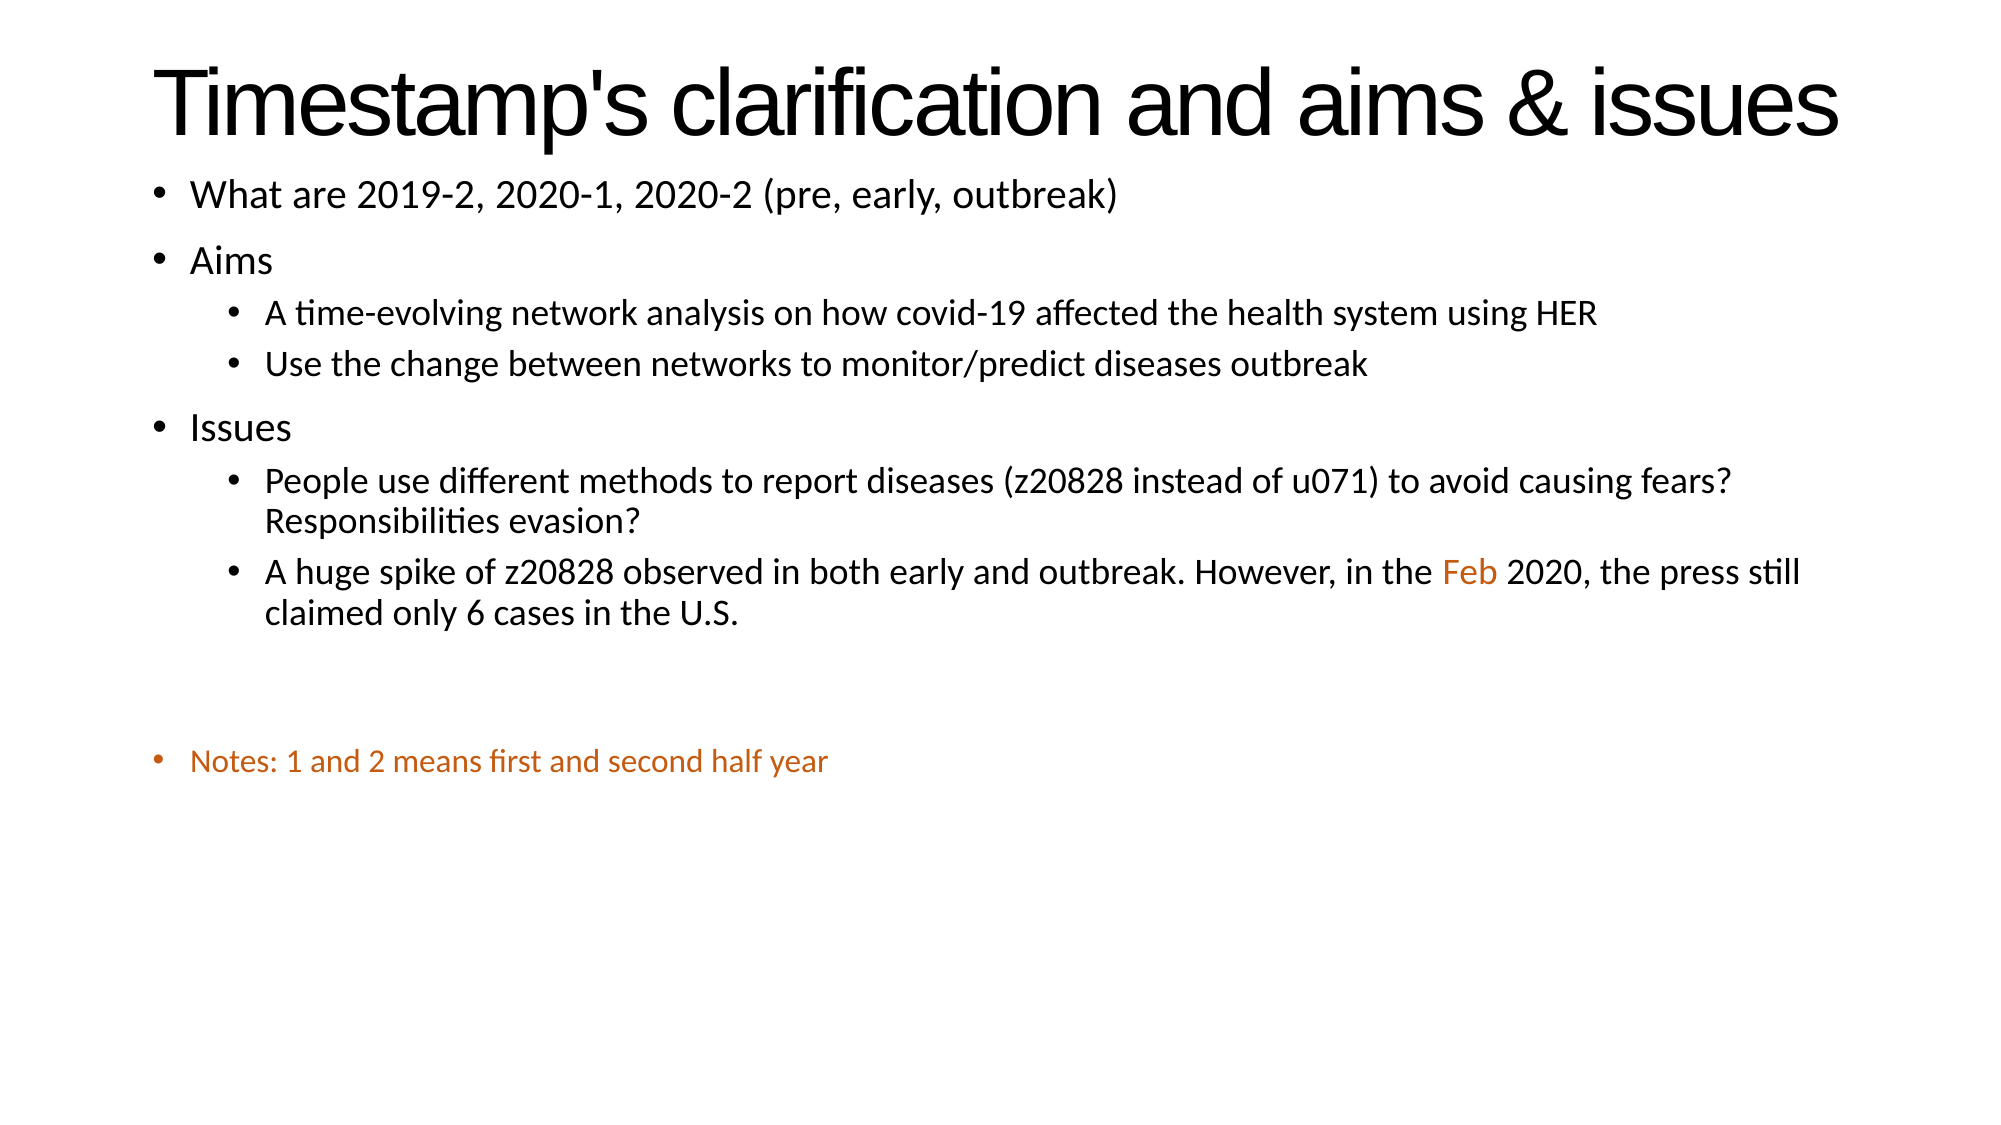

# Timestamp's clarification and aims & issues
What are 2019-2, 2020-1, 2020-2 (pre, early, outbreak)
Aims
A time-evolving network analysis on how covid-19 affected the health system using HER
Use the change between networks to monitor/predict diseases outbreak
Issues
People use different methods to report diseases (z20828 instead of u071) to avoid causing fears? Responsibilities evasion?
A huge spike of z20828 observed in both early and outbreak. However, in the Feb 2020, the press still claimed only 6 cases in the U.S.
Notes: 1 and 2 means first and second half year